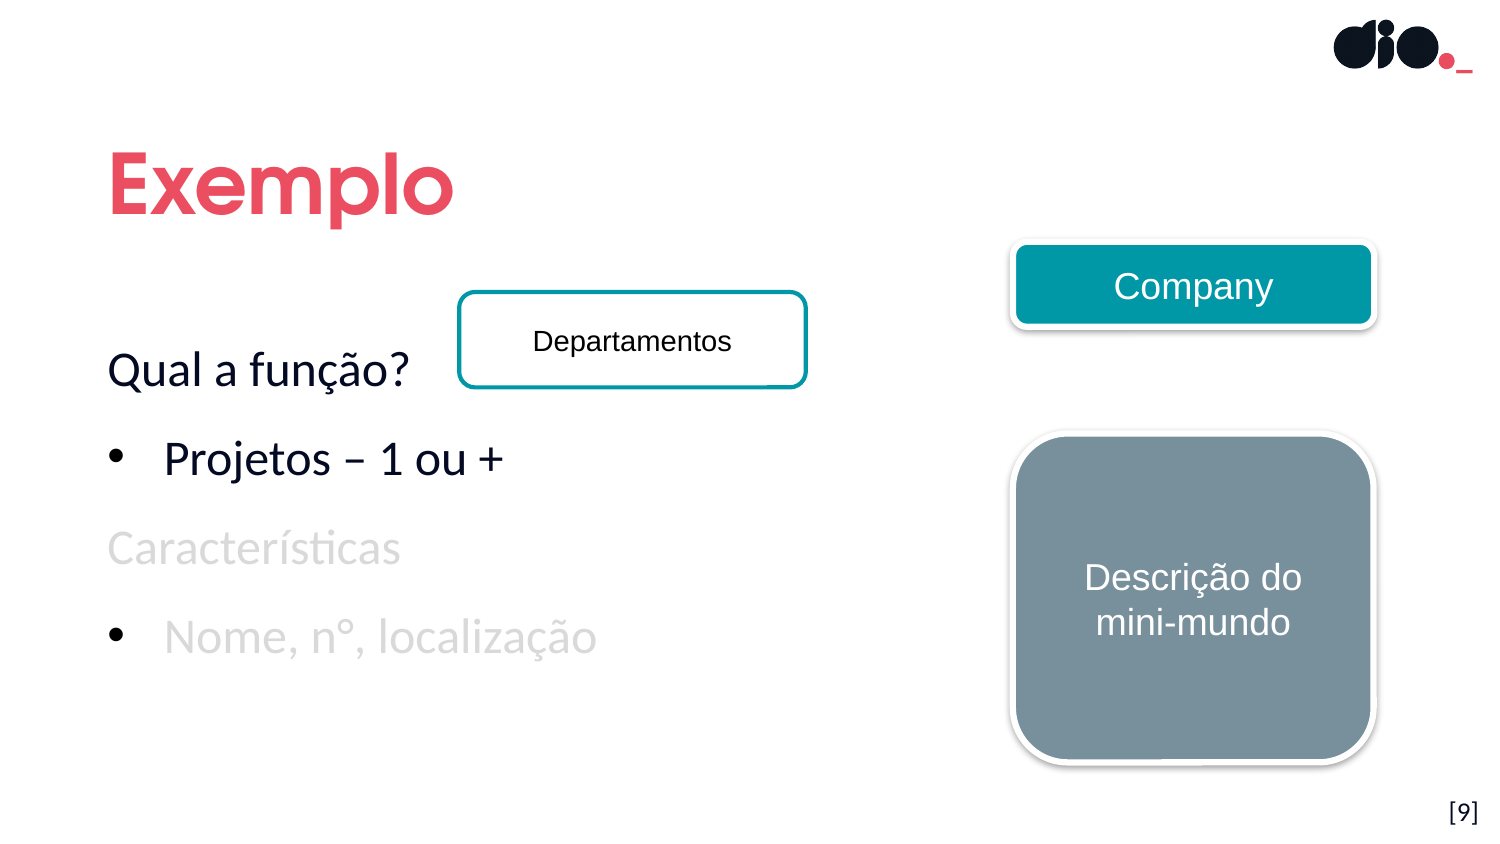

Exemplo
Company
Qual a função?
Projetos – 1 ou +
Características
Nome, n°, localização
Departamentos
Descrição do mini-mundo
[9]